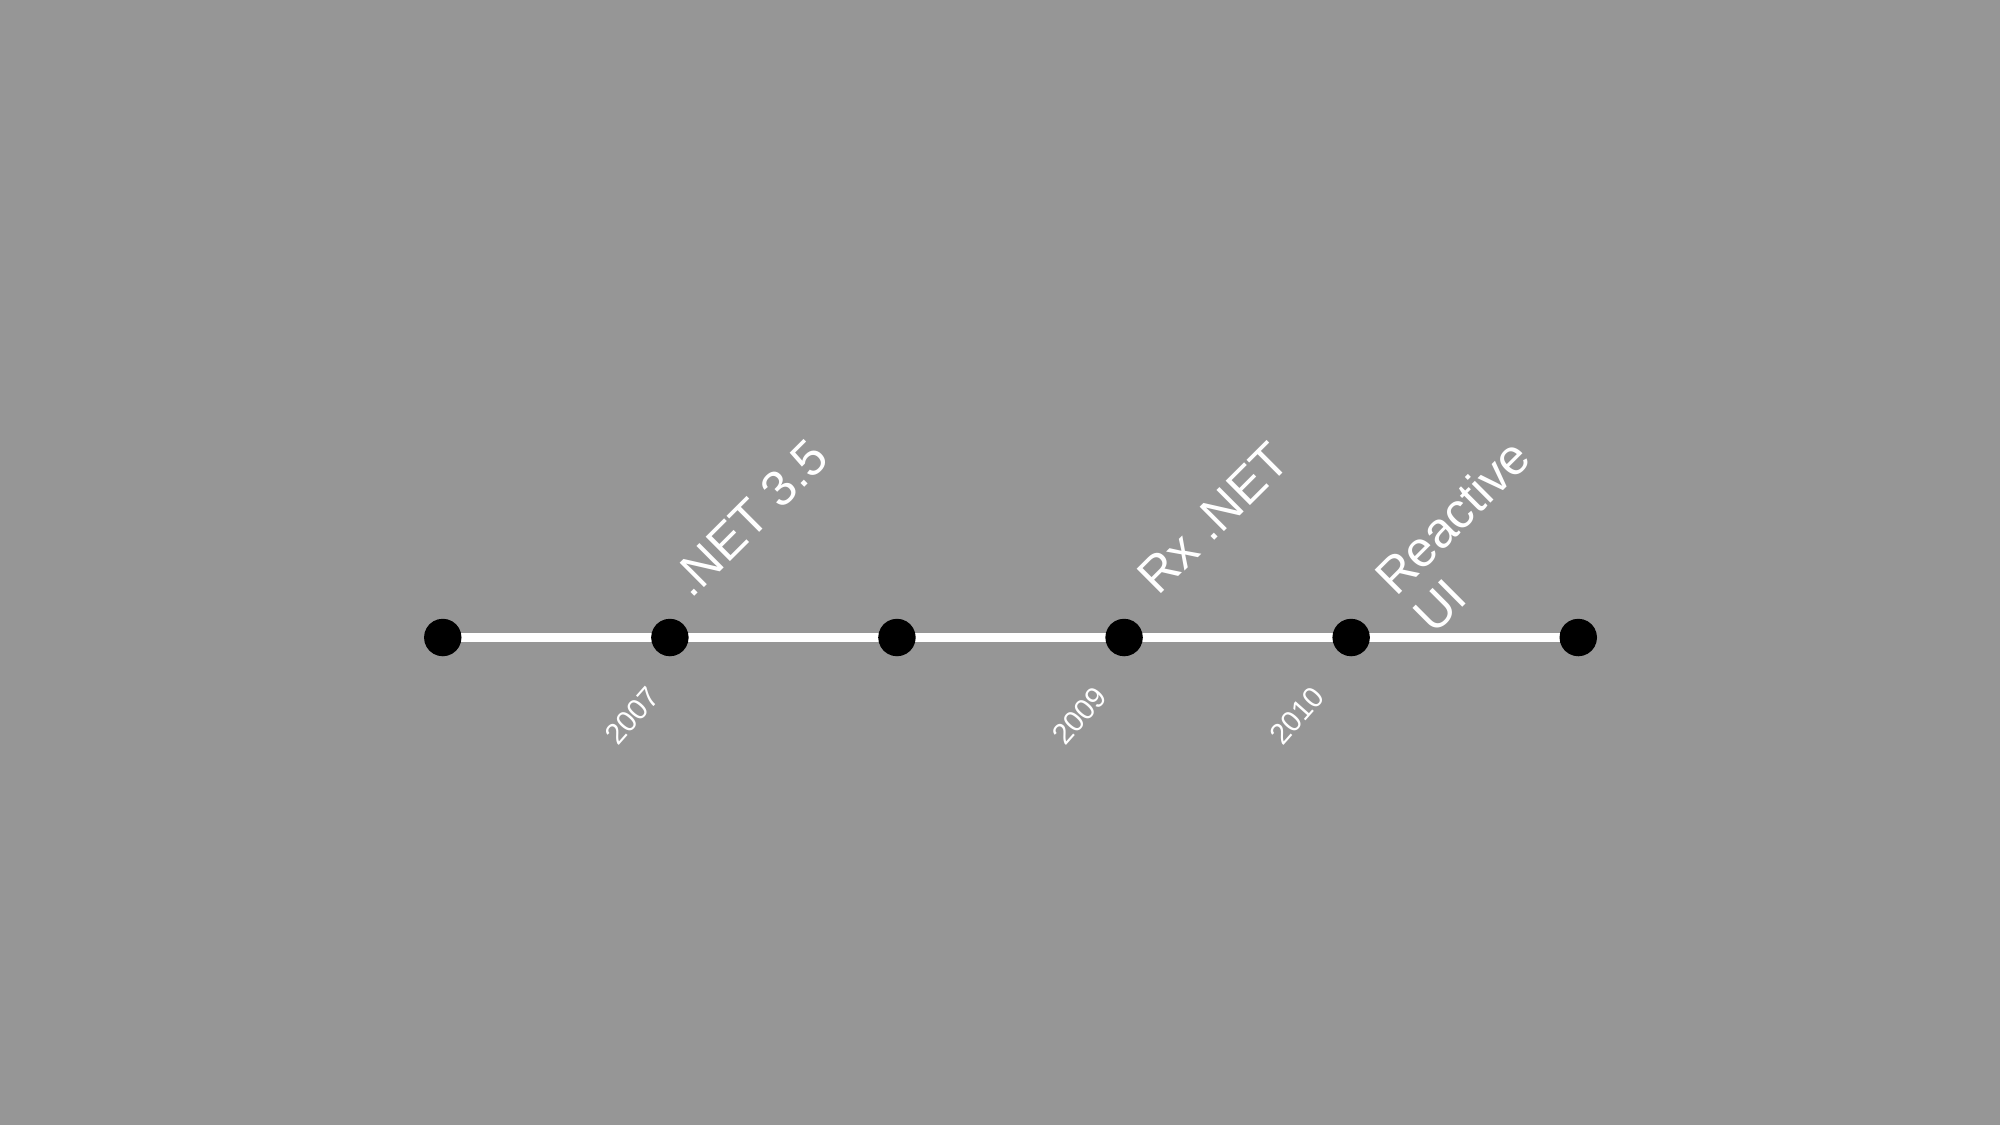

Rx .NET
ReactiveUI
.NET 3.5
2010
2007
2009